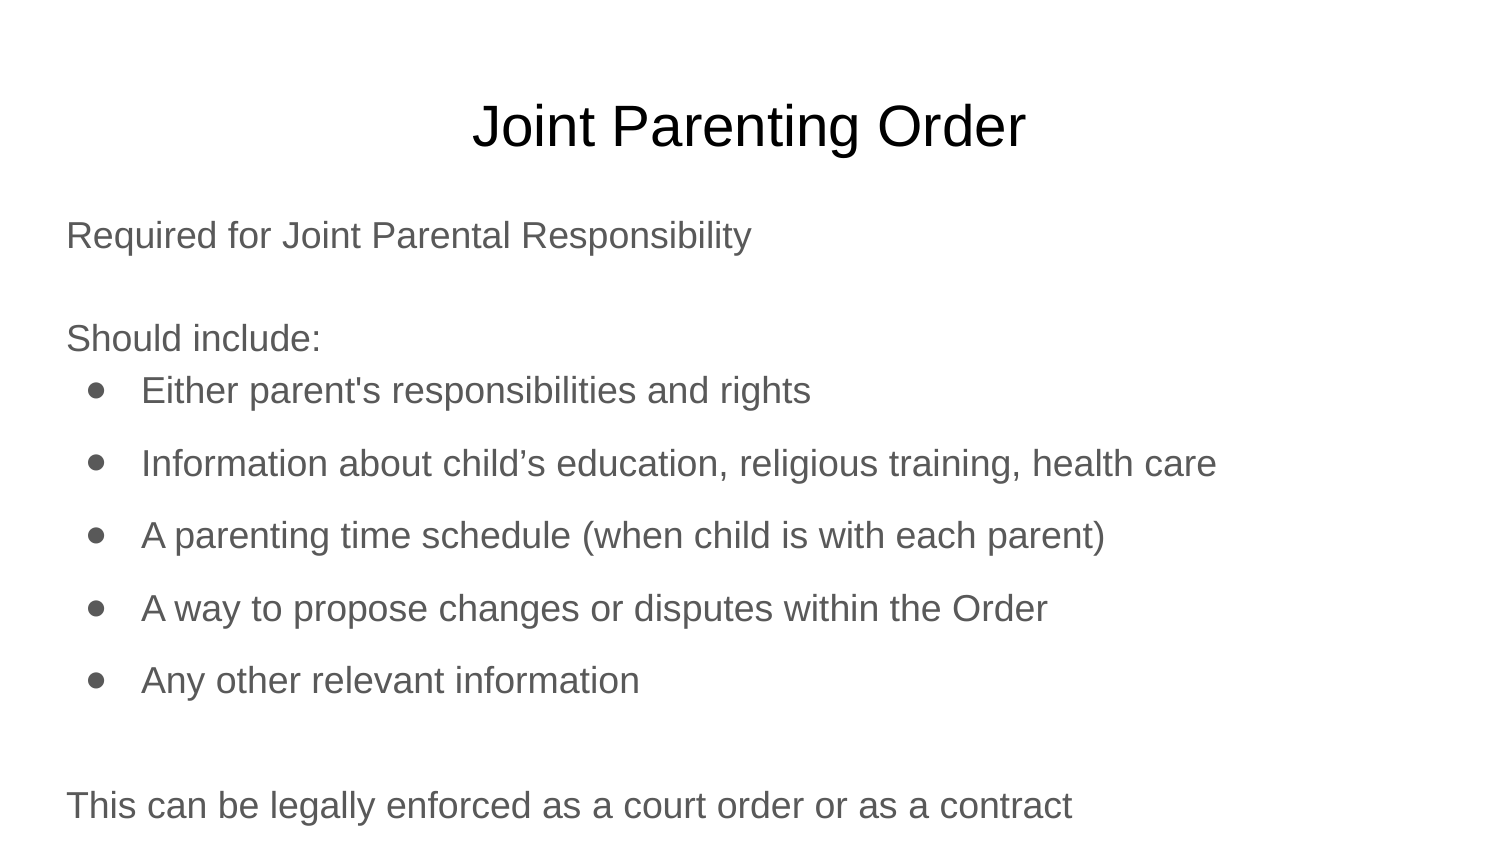

# Joint Parenting Order
Required for Joint Parental Responsibility

Should include:
Either parent's responsibilities and rights
Information about child’s education, religious training, health care
A parenting time schedule (when child is with each parent)
A way to propose changes or disputes within the Order
Any other relevant information

This can be legally enforced as a court order or as a contract